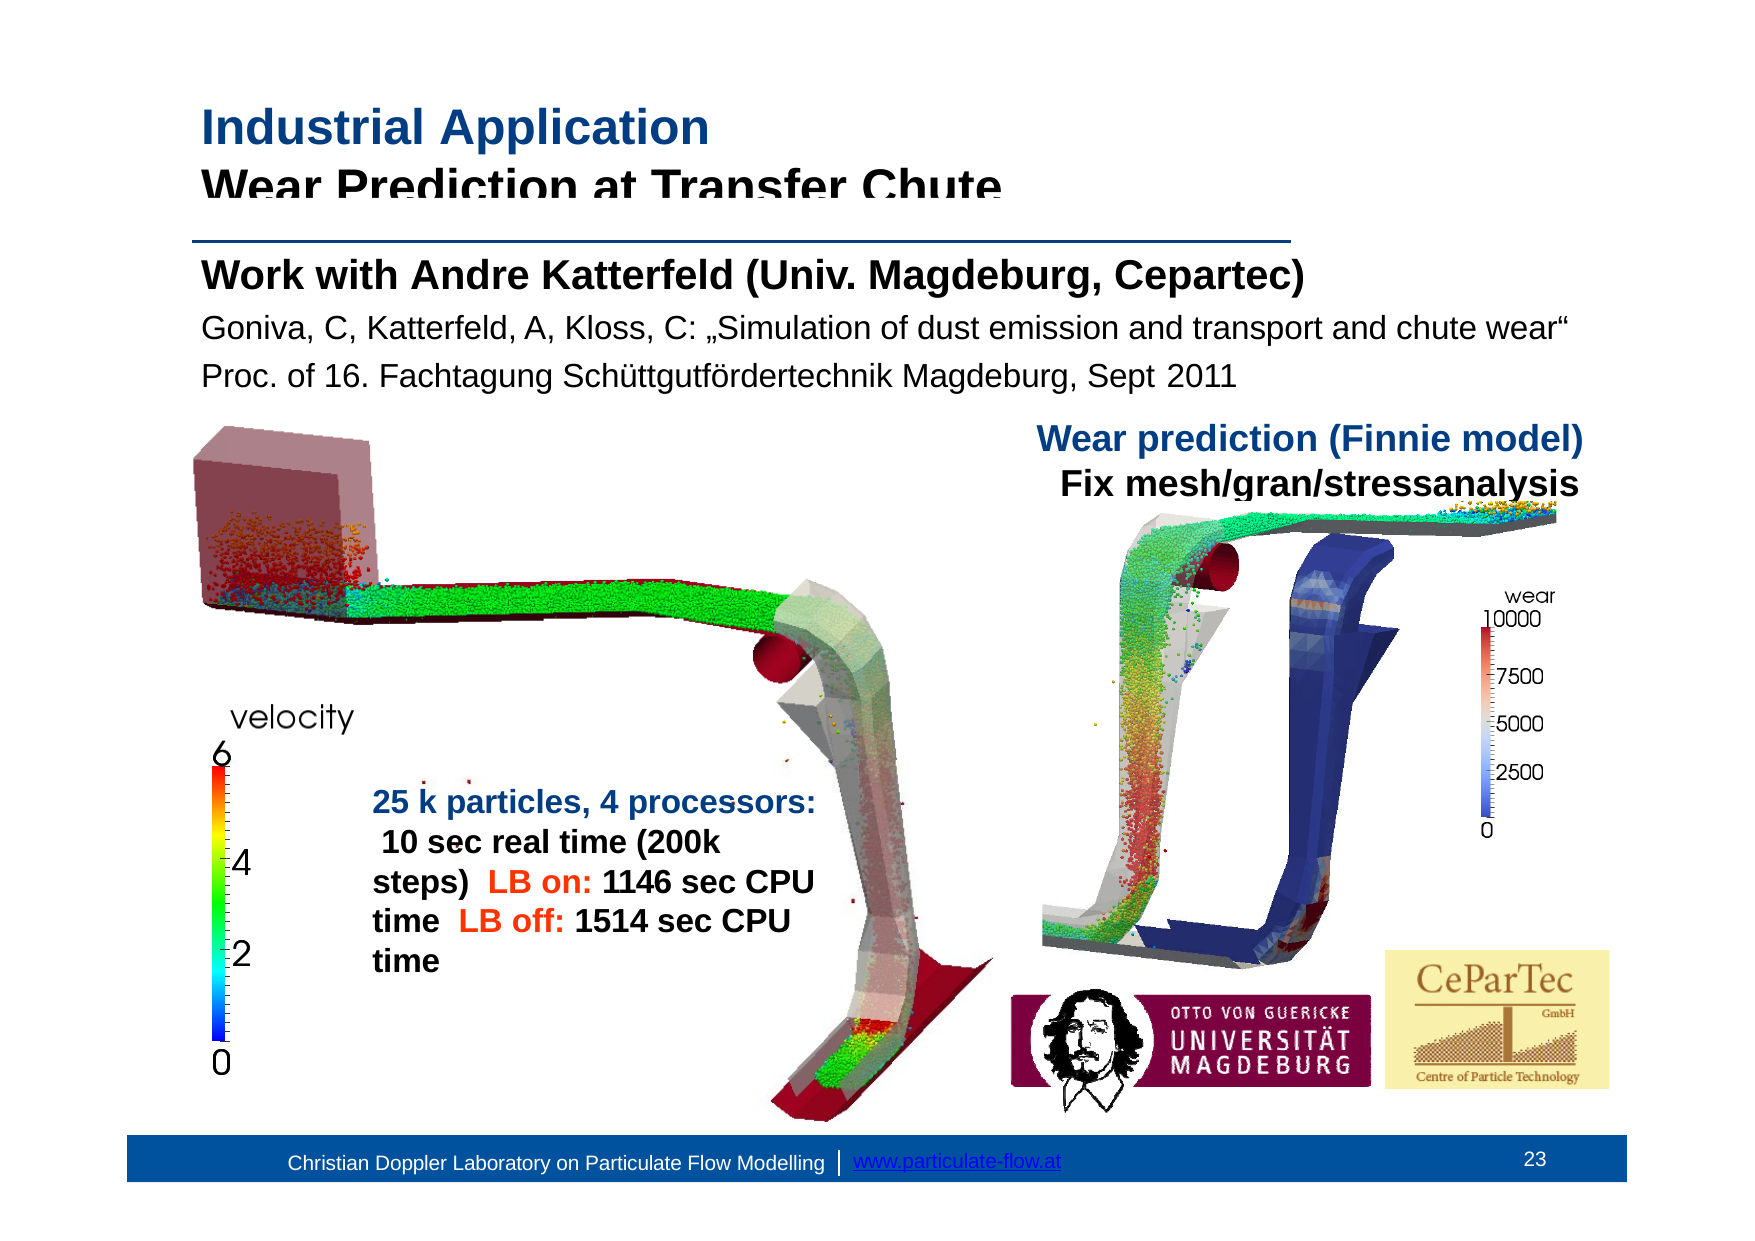

# Industrial Application
Wear Prediction at Transfer Chute

Work with Andre Katterfeld (Univ. Magdeburg, Cepartec)
Goniva, C, Katterfeld, A, Kloss, C: „Simulation of dust emission and transport and chute wear“  Proc. of 16. Fachtagung Schüttgutfördertechnik Magdeburg, Sept 2011
Wear prediction (Finnie model)  Fix mesh/gran/stressanalysis

25 k particles, 4 processors:  10 sec real time (200k steps)  LB on: 1146 sec CPU time  LB off: 1514 sec CPU time

23
www.particulate-flow.at
Christian Doppler Laboratory on Particulate Flow Modelling